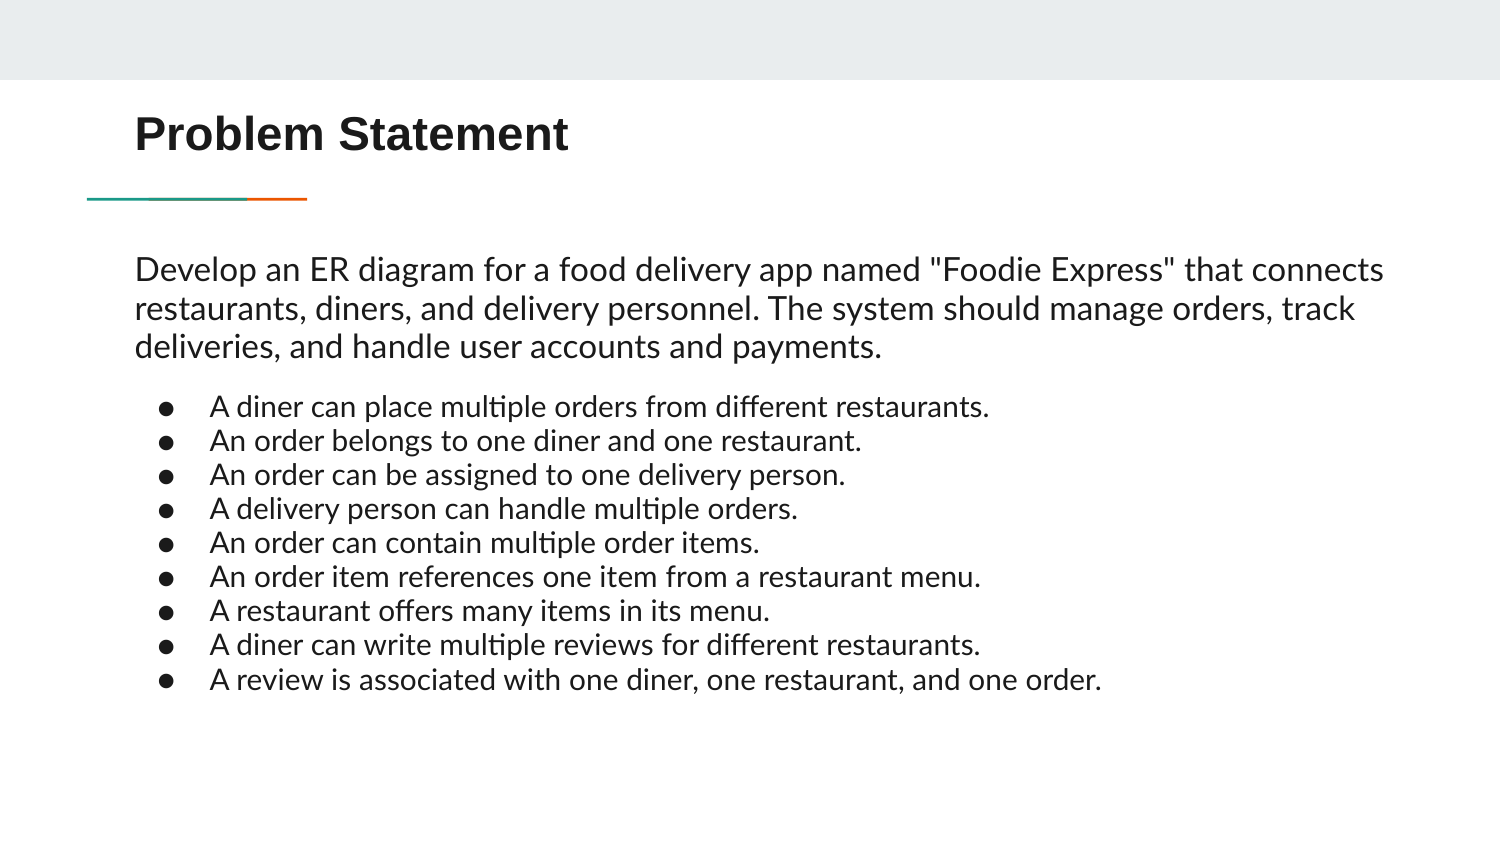

# Problem Statement
Develop an ER diagram for a food delivery app named "Foodie Express" that connects restaurants, diners, and delivery personnel. The system should manage orders, track deliveries, and handle user accounts and payments.
A diner can place multiple orders from different restaurants.
An order belongs to one diner and one restaurant.
An order can be assigned to one delivery person.
A delivery person can handle multiple orders.
An order can contain multiple order items.
An order item references one item from a restaurant menu.
A restaurant offers many items in its menu.
A diner can write multiple reviews for different restaurants.
A review is associated with one diner, one restaurant, and one order.